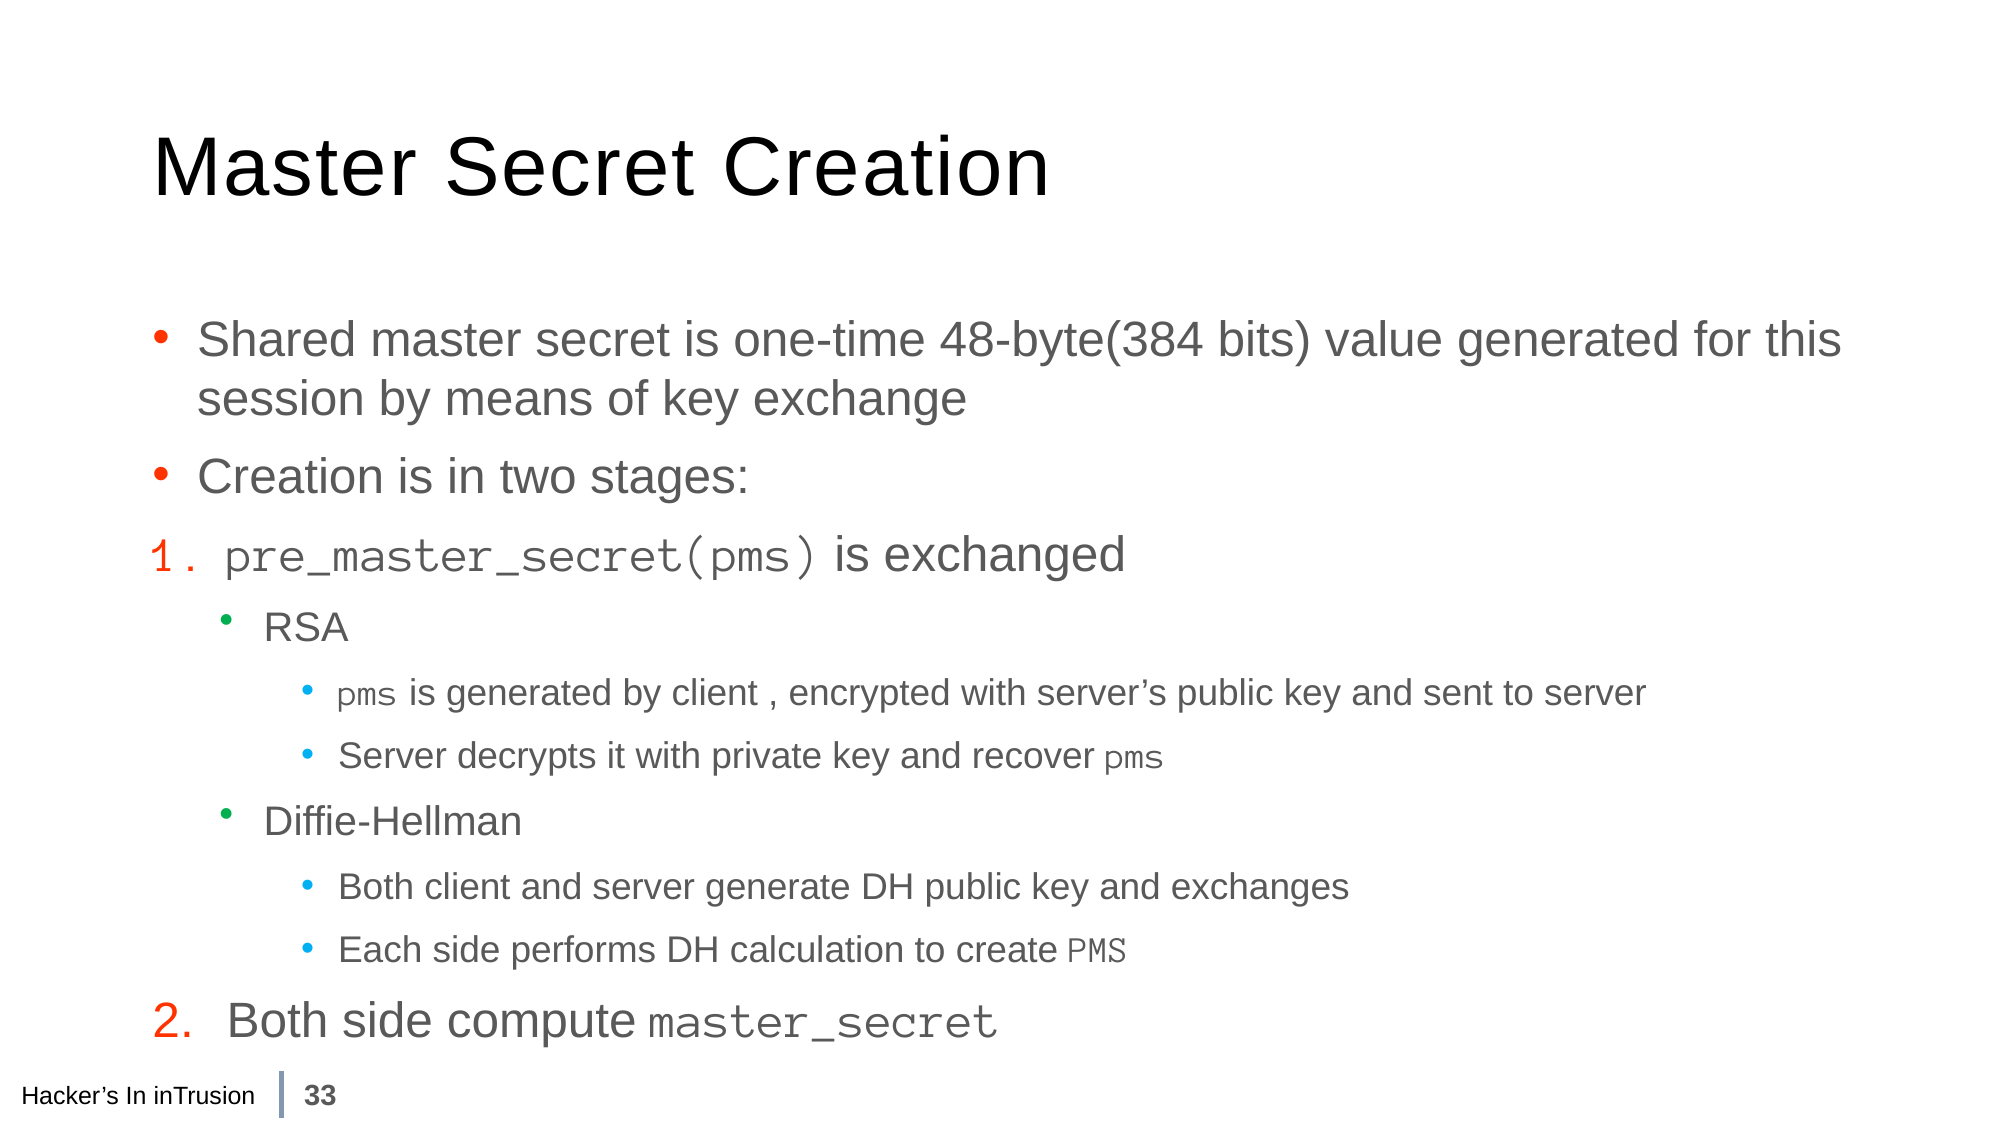

# Master Secret Creation
Shared master secret is one-time 48-byte(384 bits) value generated for this session by means of key exchange
Creation is in two stages:
pre_master_secret(pms) is exchanged
RSA
pms is generated by client , encrypted with server’s public key and sent to server
Server decrypts it with private key and recover pms
Diffie-Hellman
Both client and server generate DH public key and exchanges
Each side performs DH calculation to create PMS
Both side compute master_secret